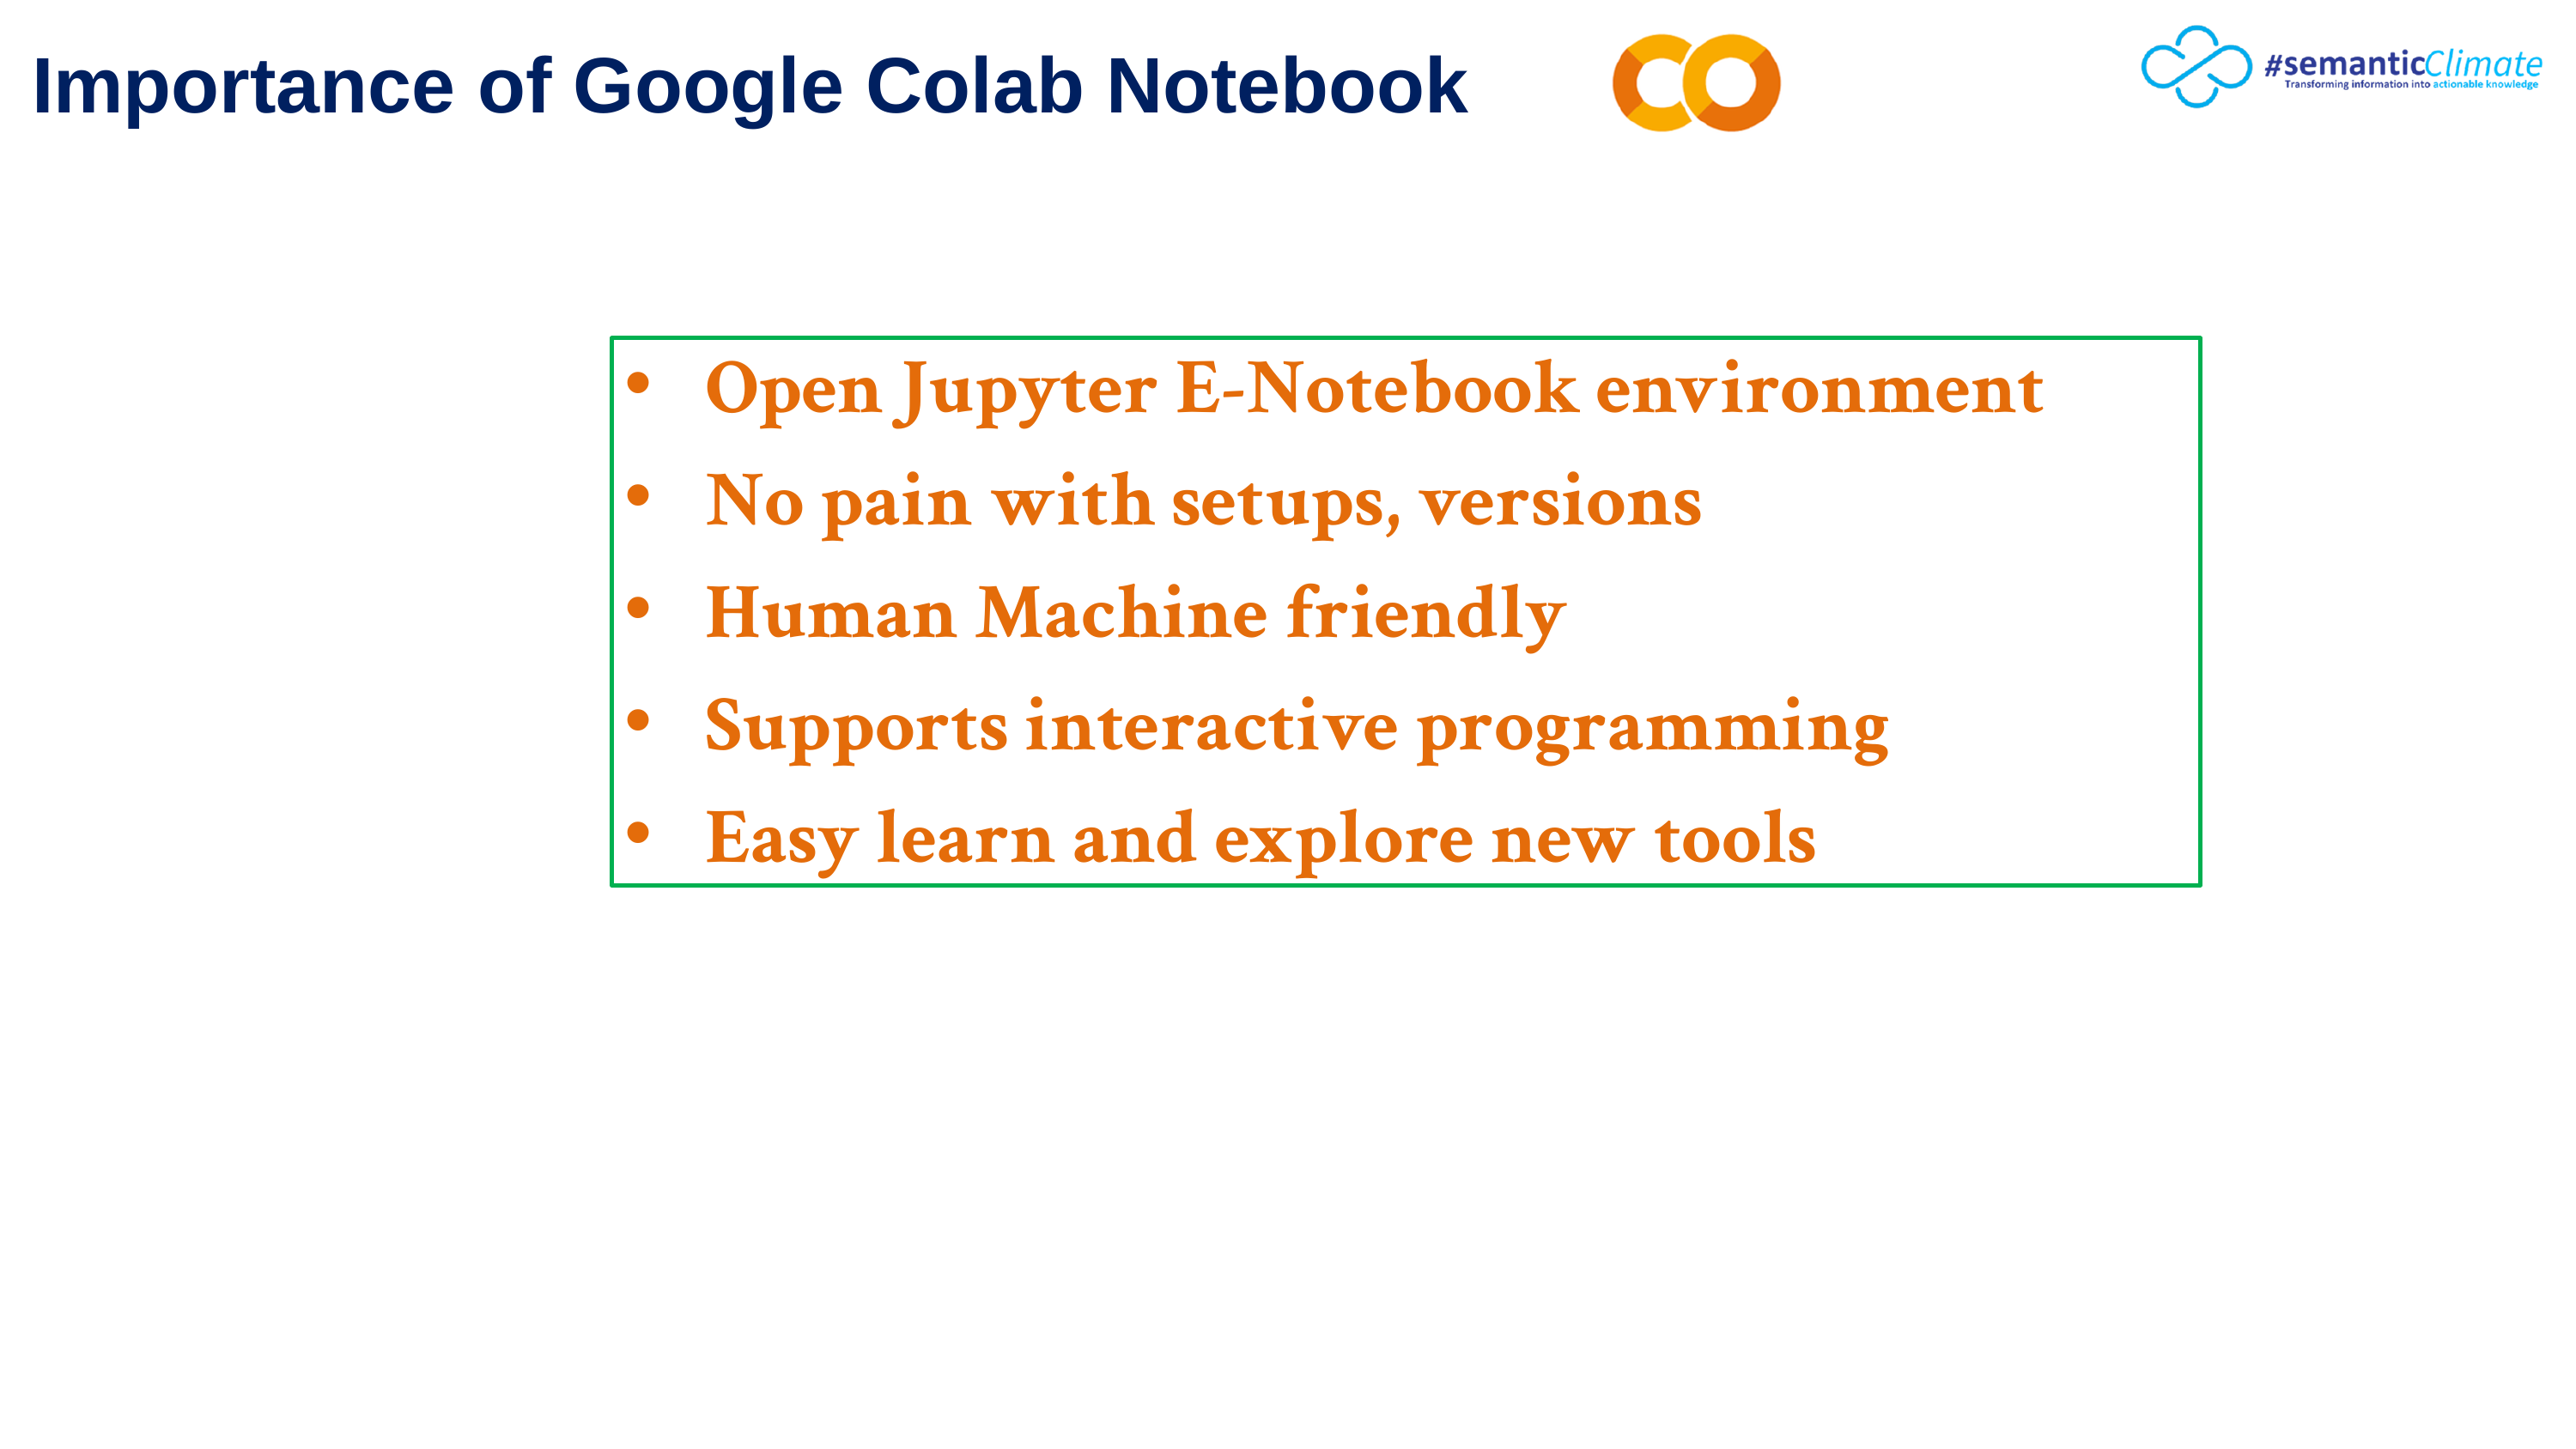

Importance of Google Colab Notebook
Open Jupyter E-Notebook environment
No pain with setups, versions
Human Machine friendly
Supports interactive programming
Easy learn and explore new tools